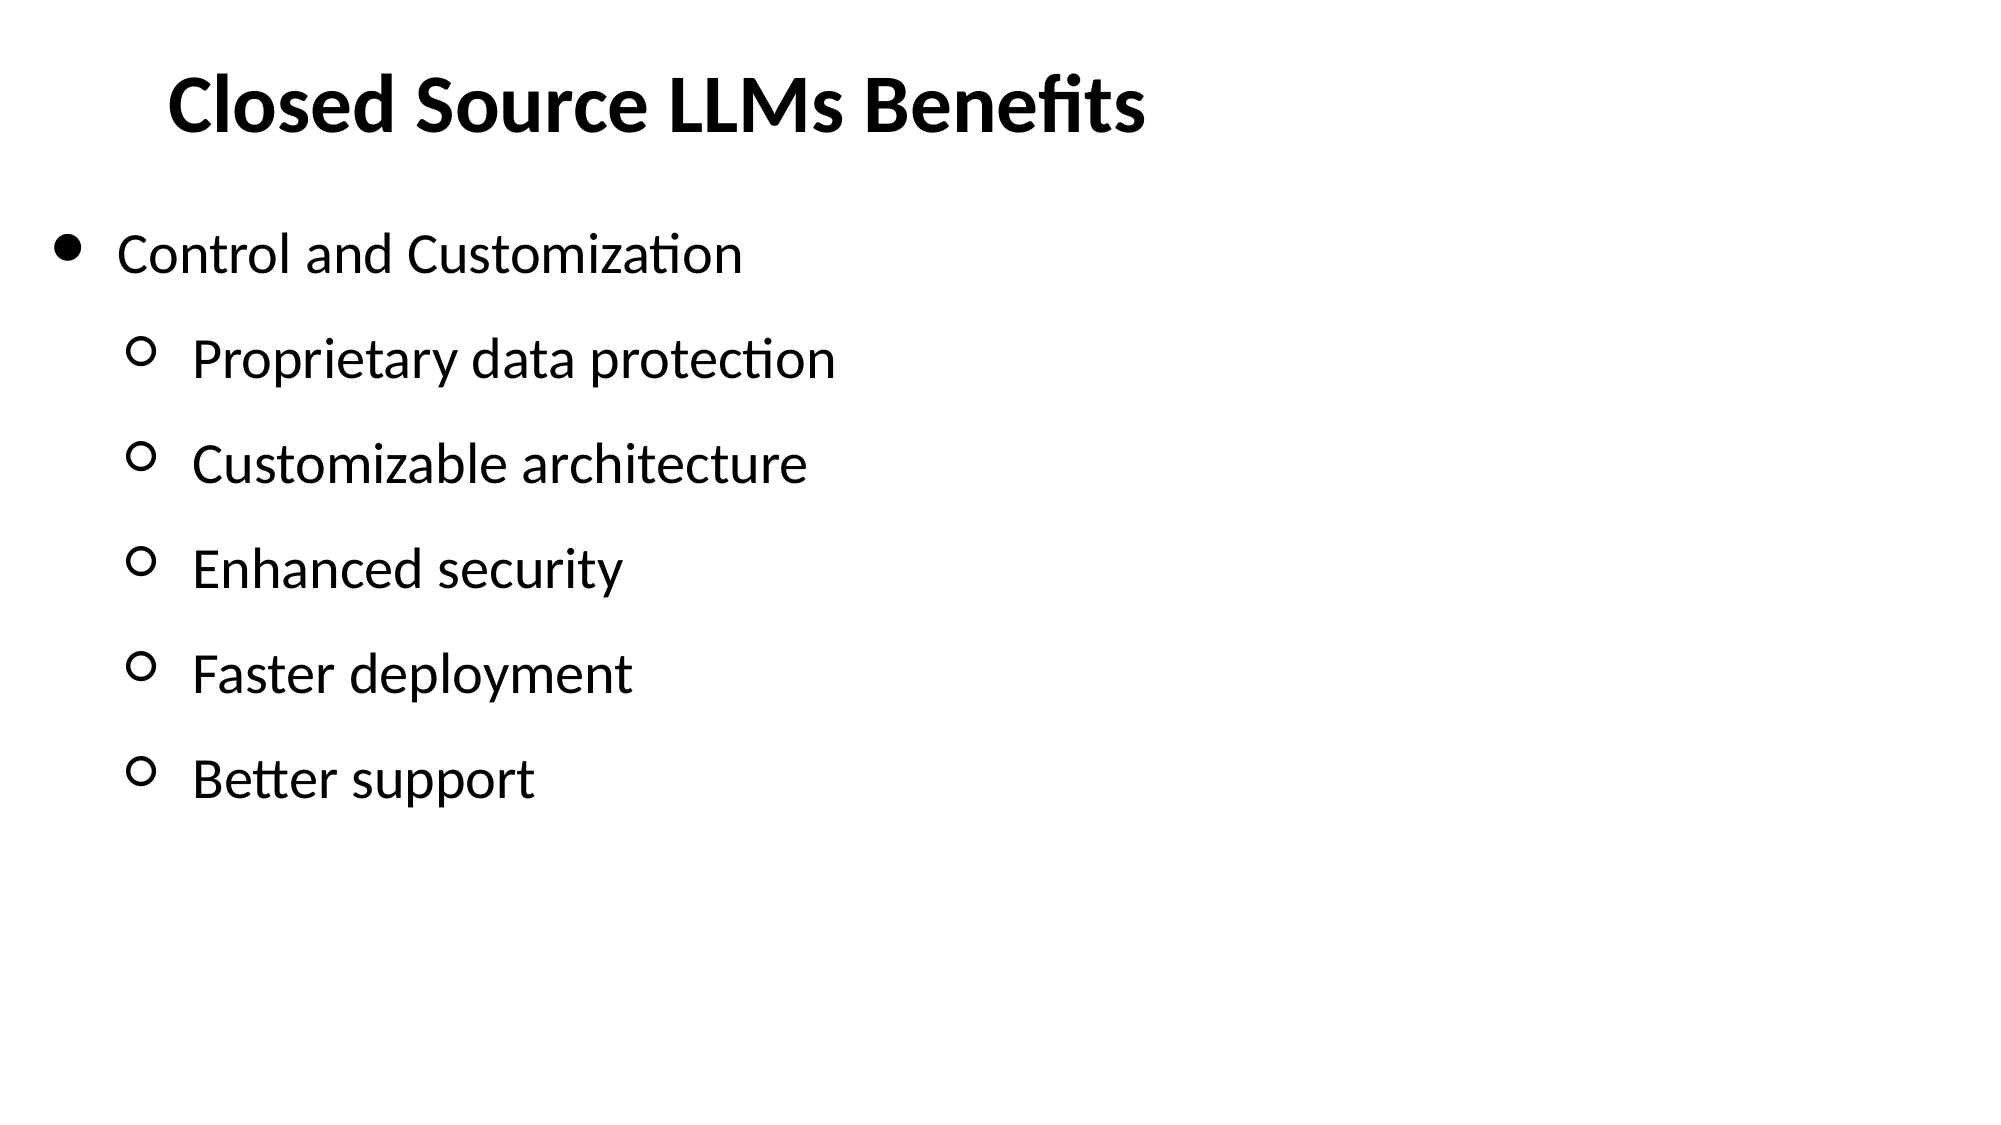

Closed Source LLMs Benefits
Control and Customization
Proprietary data protection
Customizable architecture
Enhanced security
Faster deployment
Better support